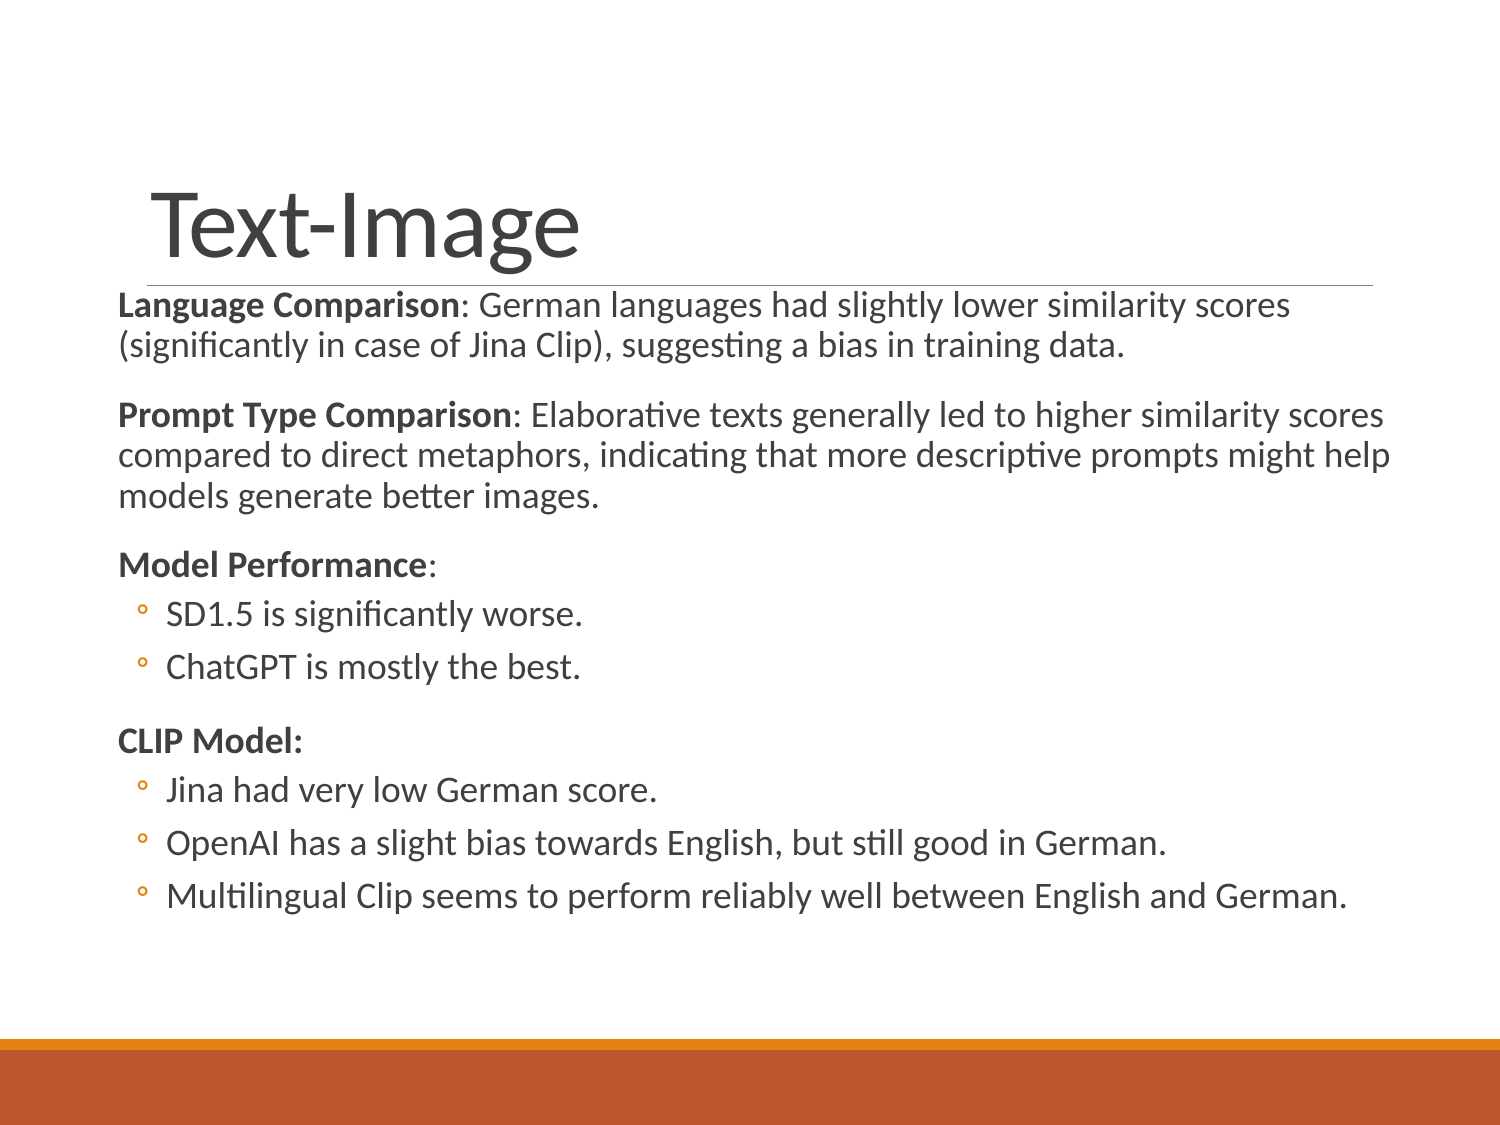

# Text-Image
Language Comparison: German languages had slightly lower similarity scores (significantly in case of Jina Clip), suggesting a bias in training data.
Prompt Type Comparison: Elaborative texts generally led to higher similarity scores compared to direct metaphors, indicating that more descriptive prompts might help models generate better images.
Model Performance:
SD1.5 is significantly worse.
ChatGPT is mostly the best.
CLIP Model:
Jina had very low German score.
OpenAI has a slight bias towards English, but still good in German.
Multilingual Clip seems to perform reliably well between English and German.